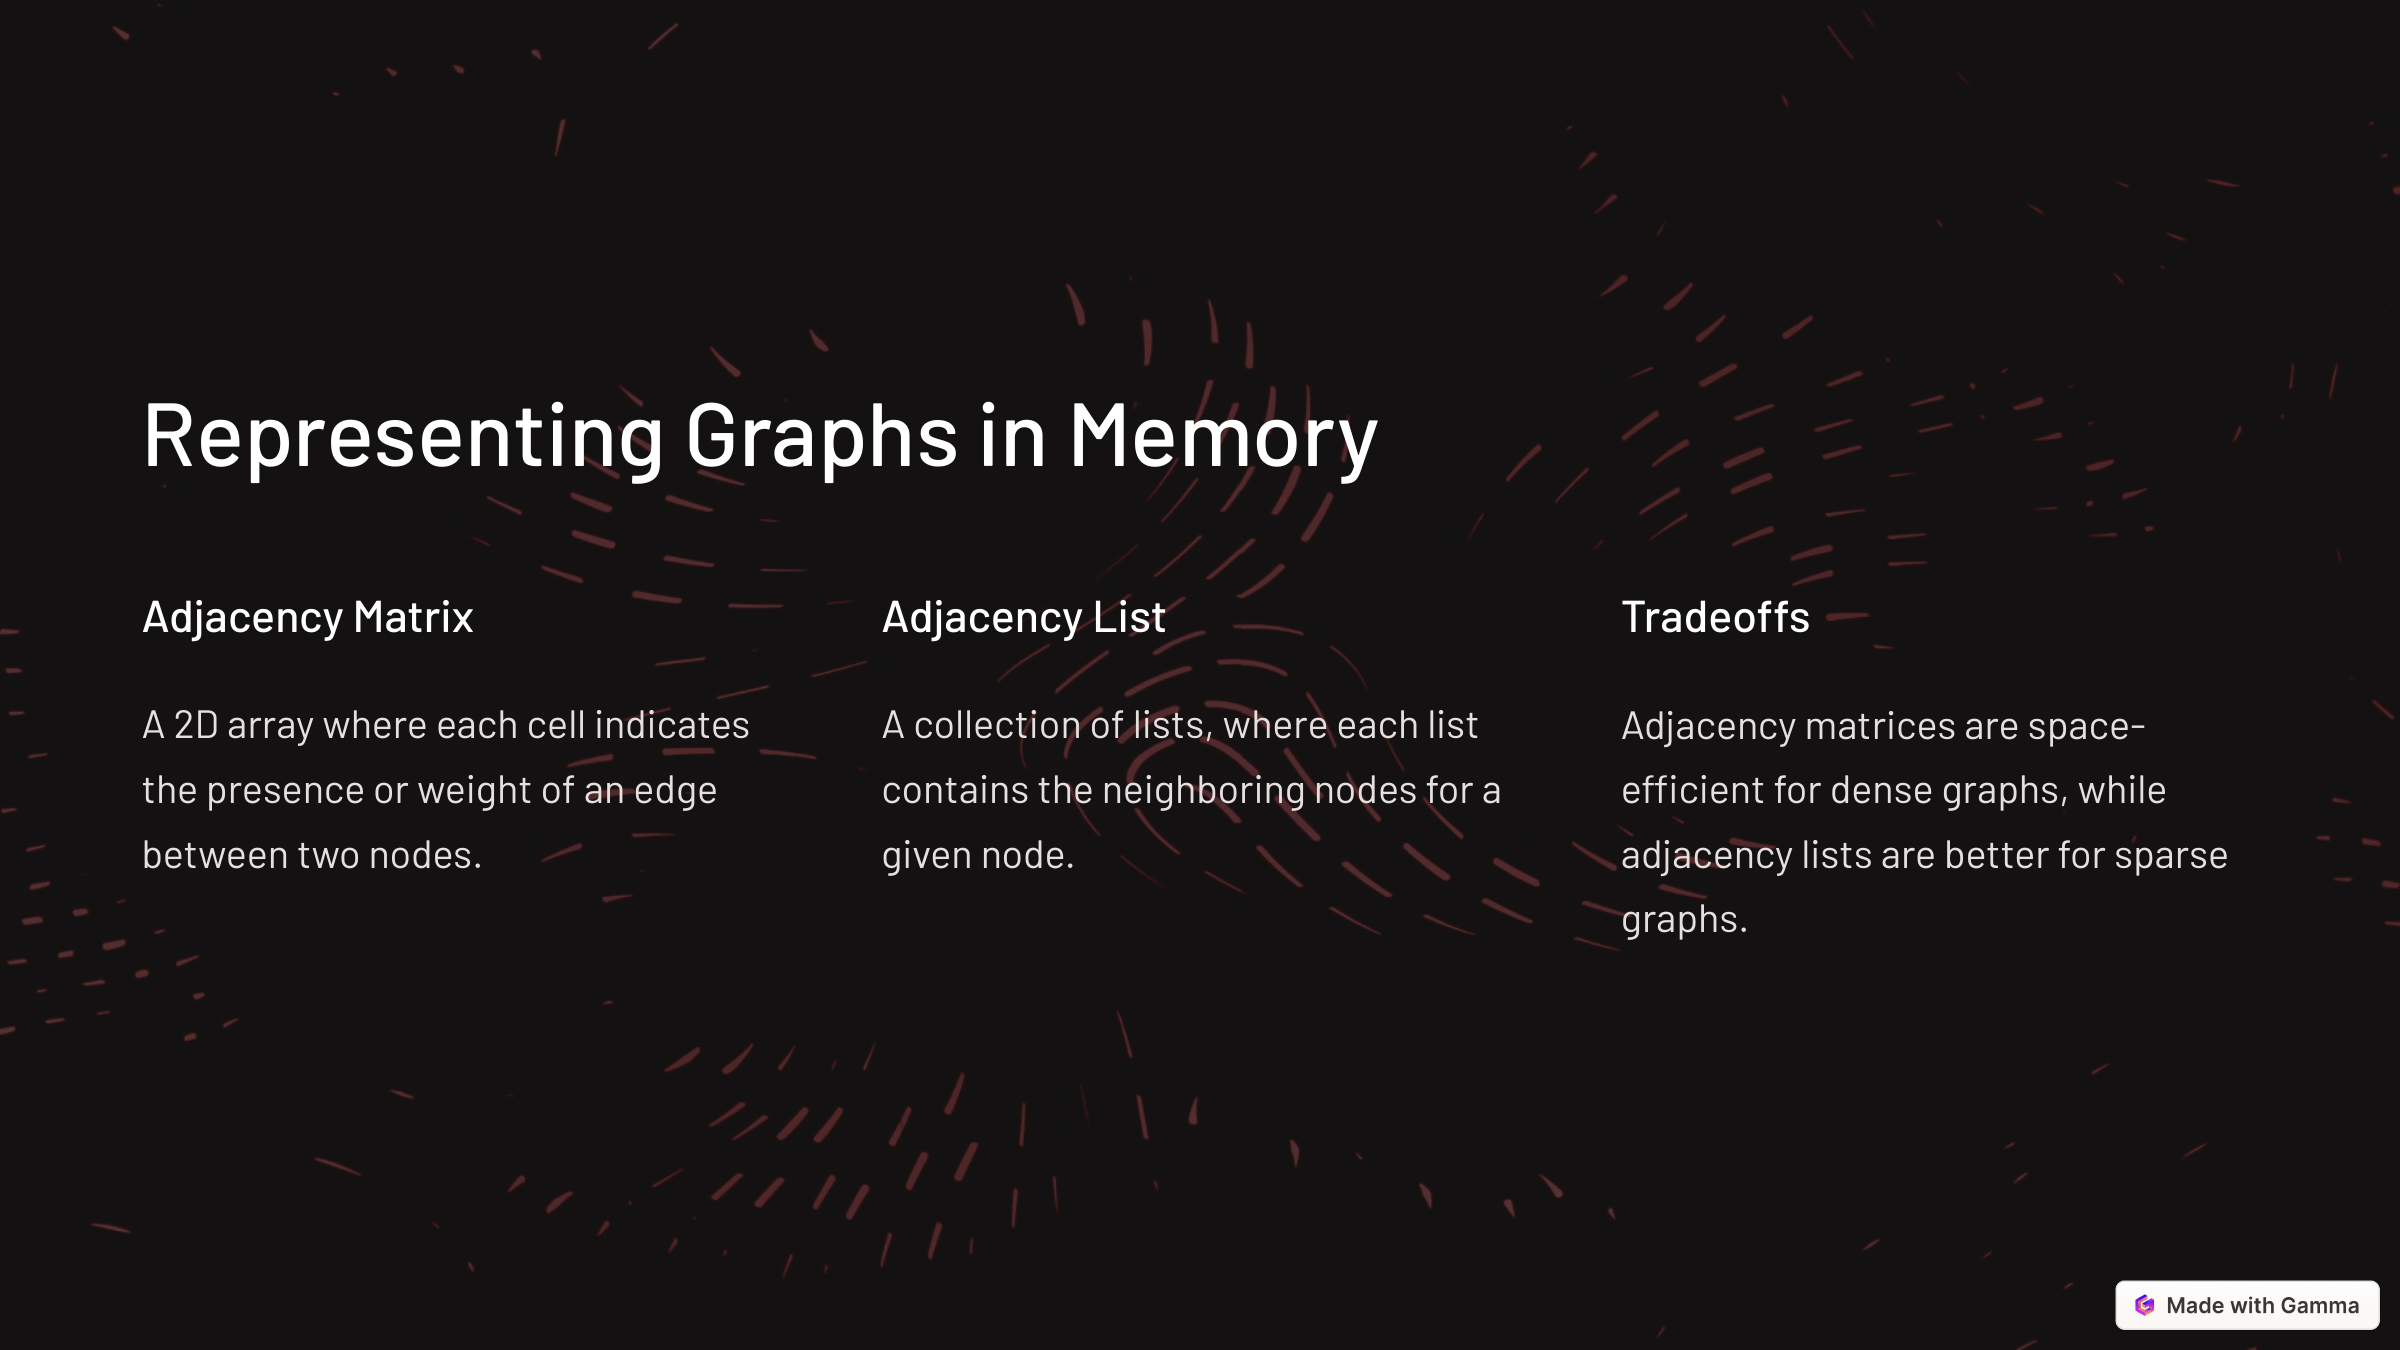

Representing Graphs in Memory
Adjacency Matrix
Adjacency List
Tradeoffs
A 2D array where each cell indicates the presence or weight of an edge between two nodes.
A collection of lists, where each list contains the neighboring nodes for a given node.
Adjacency matrices are space-efficient for dense graphs, while adjacency lists are better for sparse graphs.